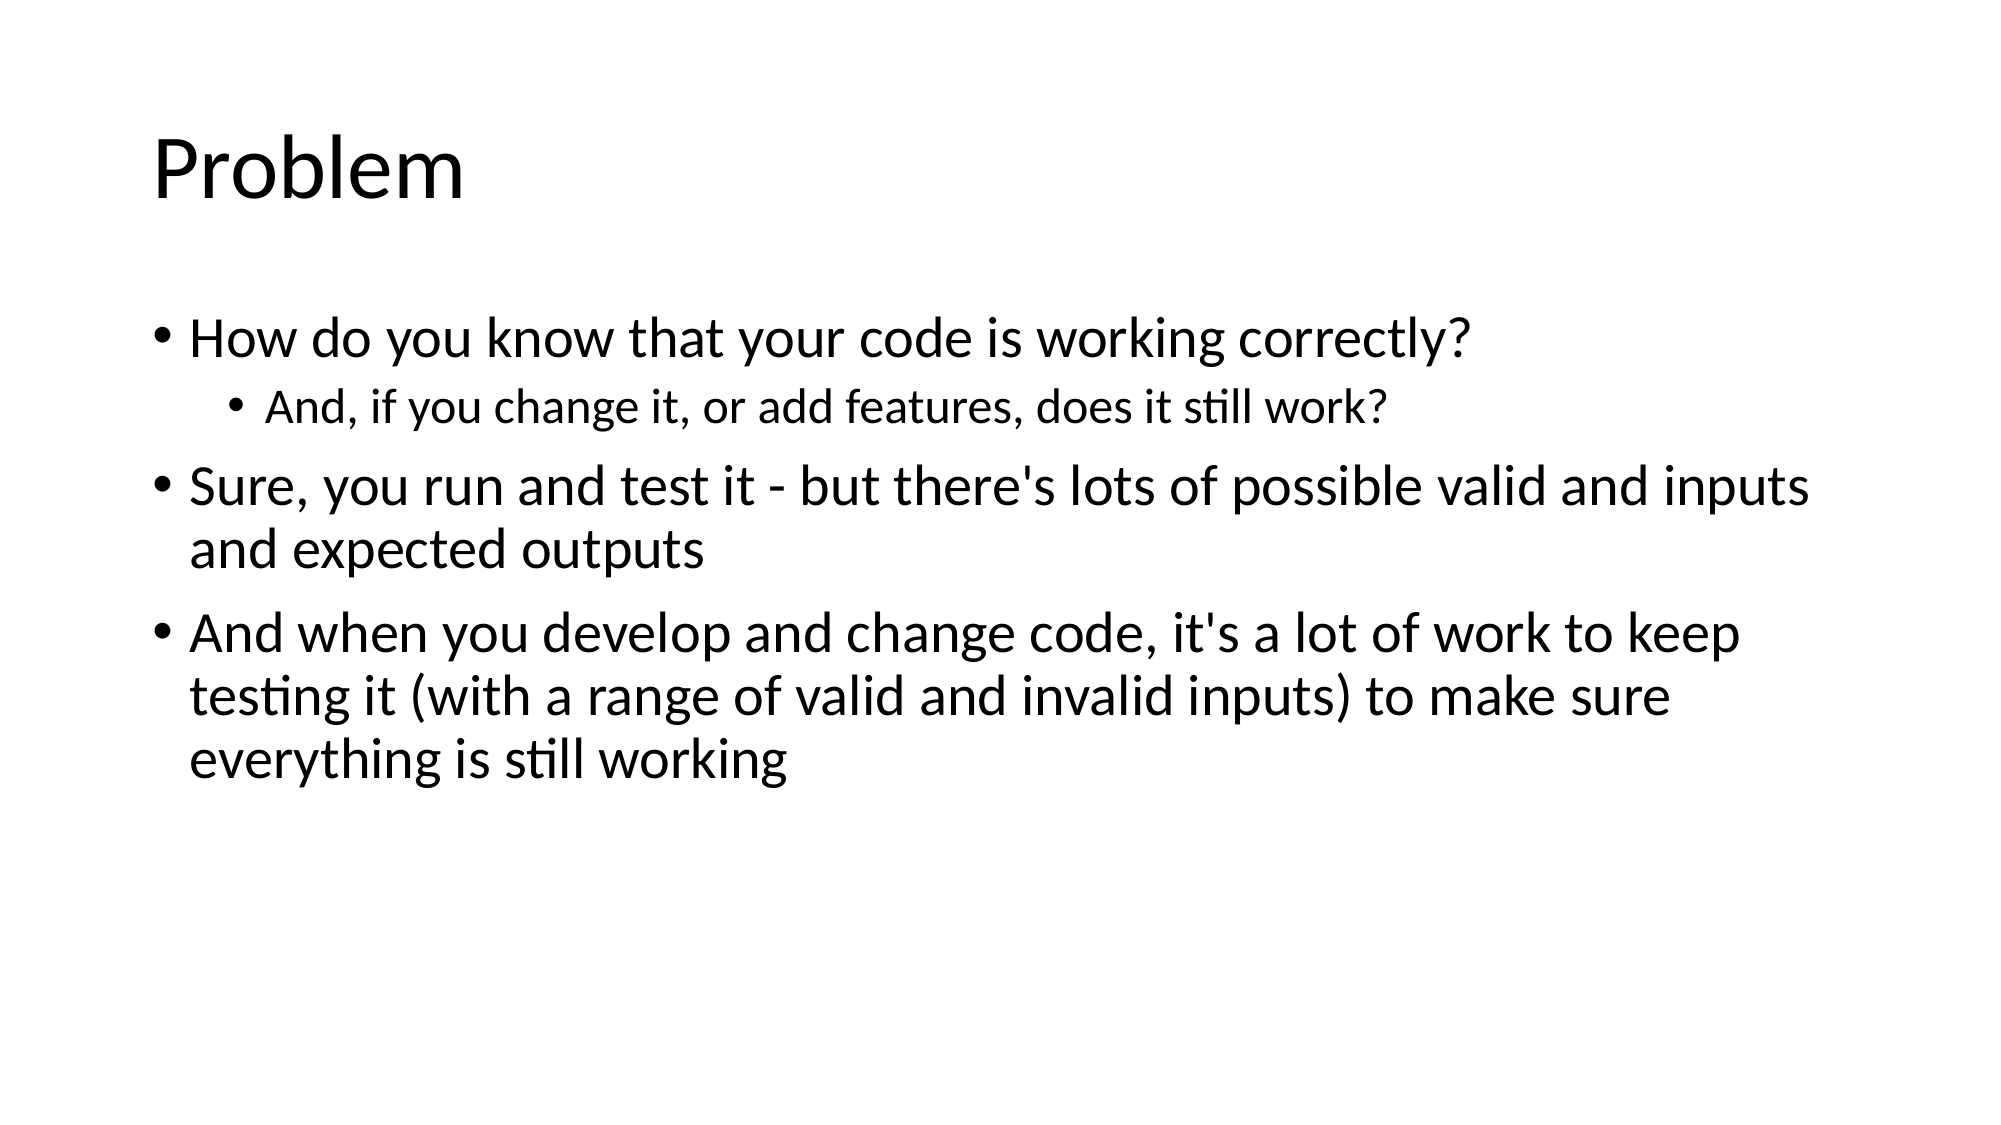

# Problem
How do you know that your code is working correctly?
And, if you change it, or add features, does it still work?
Sure, you run and test it - but there's lots of possible valid and inputs and expected outputs
And when you develop and change code, it's a lot of work to keep testing it (with a range of valid and invalid inputs) to make sure everything is still working